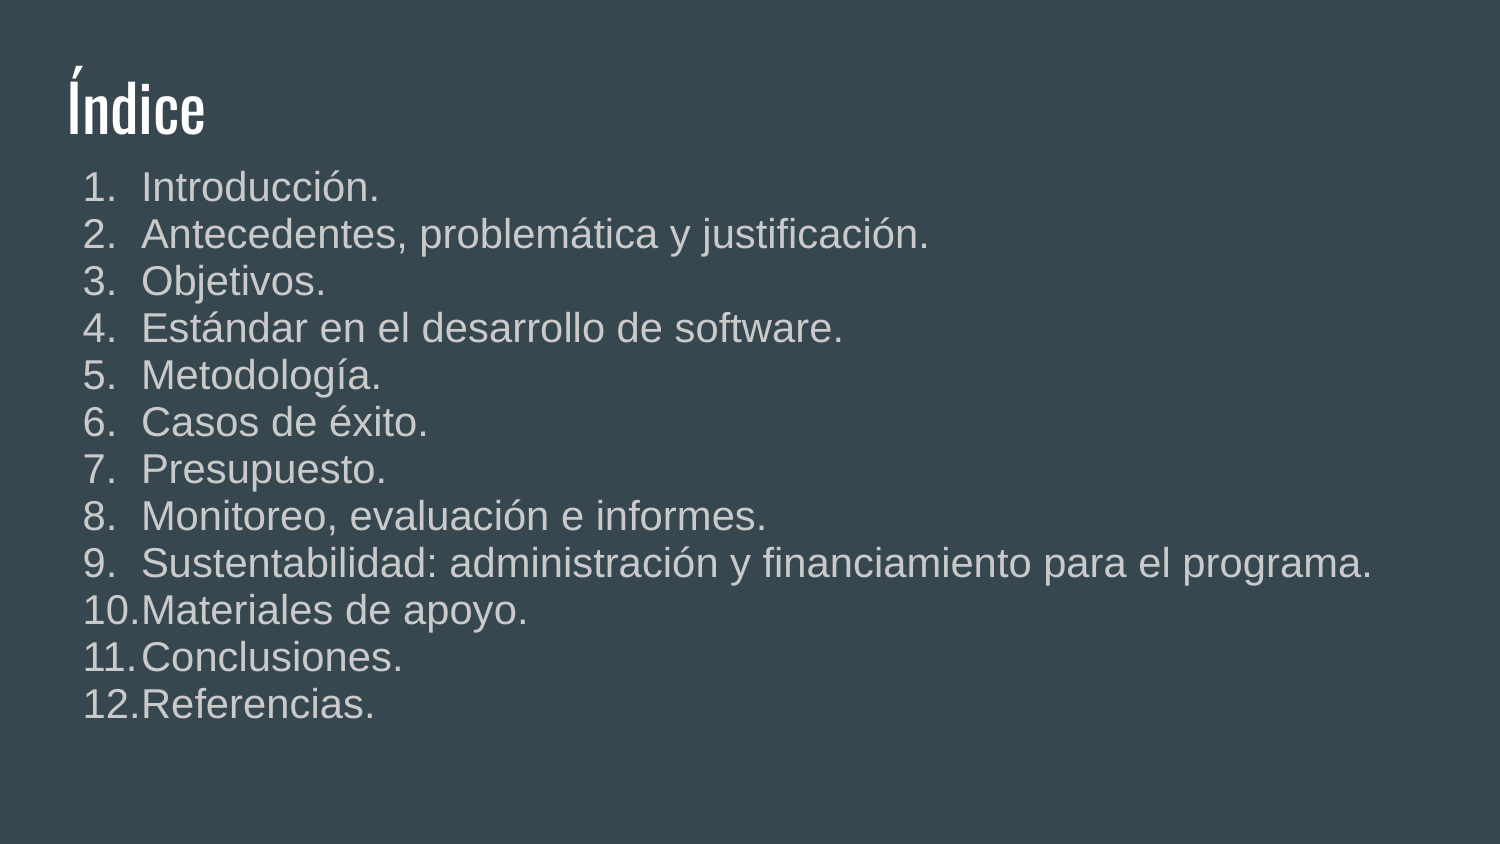

# Índice
Introducción.
Antecedentes, problemática y justificación.
Objetivos.
Estándar en el desarrollo de software.
Metodología.
Casos de éxito.
Presupuesto.
Monitoreo, evaluación e informes.
Sustentabilidad: administración y financiamiento para el programa.
Materiales de apoyo.
Conclusiones.
Referencias.